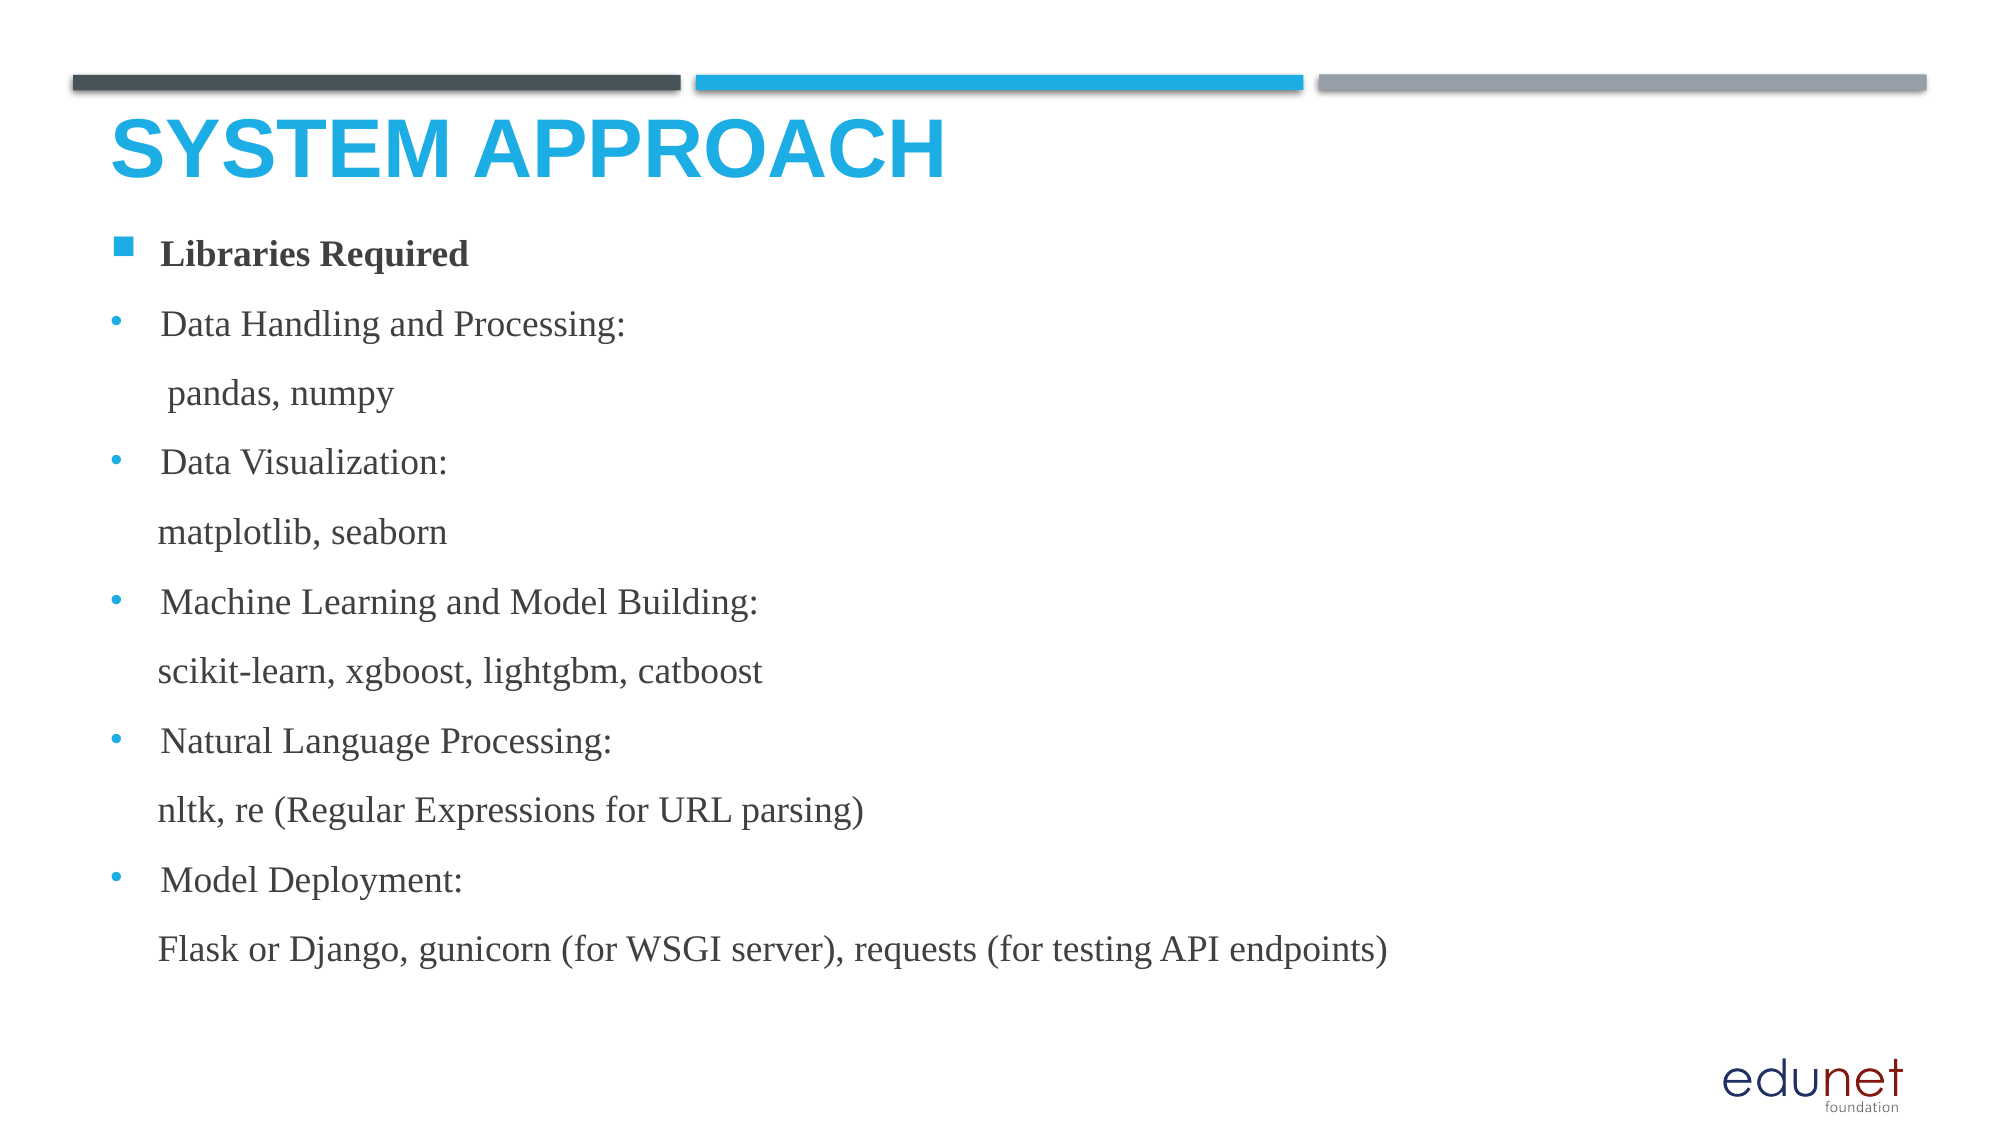

# system approach
Libraries Required
Data Handling and Processing:
      pandas, numpy
Data Visualization:
     matplotlib, seaborn
Machine Learning and Model Building:
     scikit-learn, xgboost, lightgbm, catboost
Natural Language Processing:
     nltk, re (Regular Expressions for URL parsing)
Model Deployment:
     Flask or Django, gunicorn (for WSGI server), requests (for testing API endpoints)